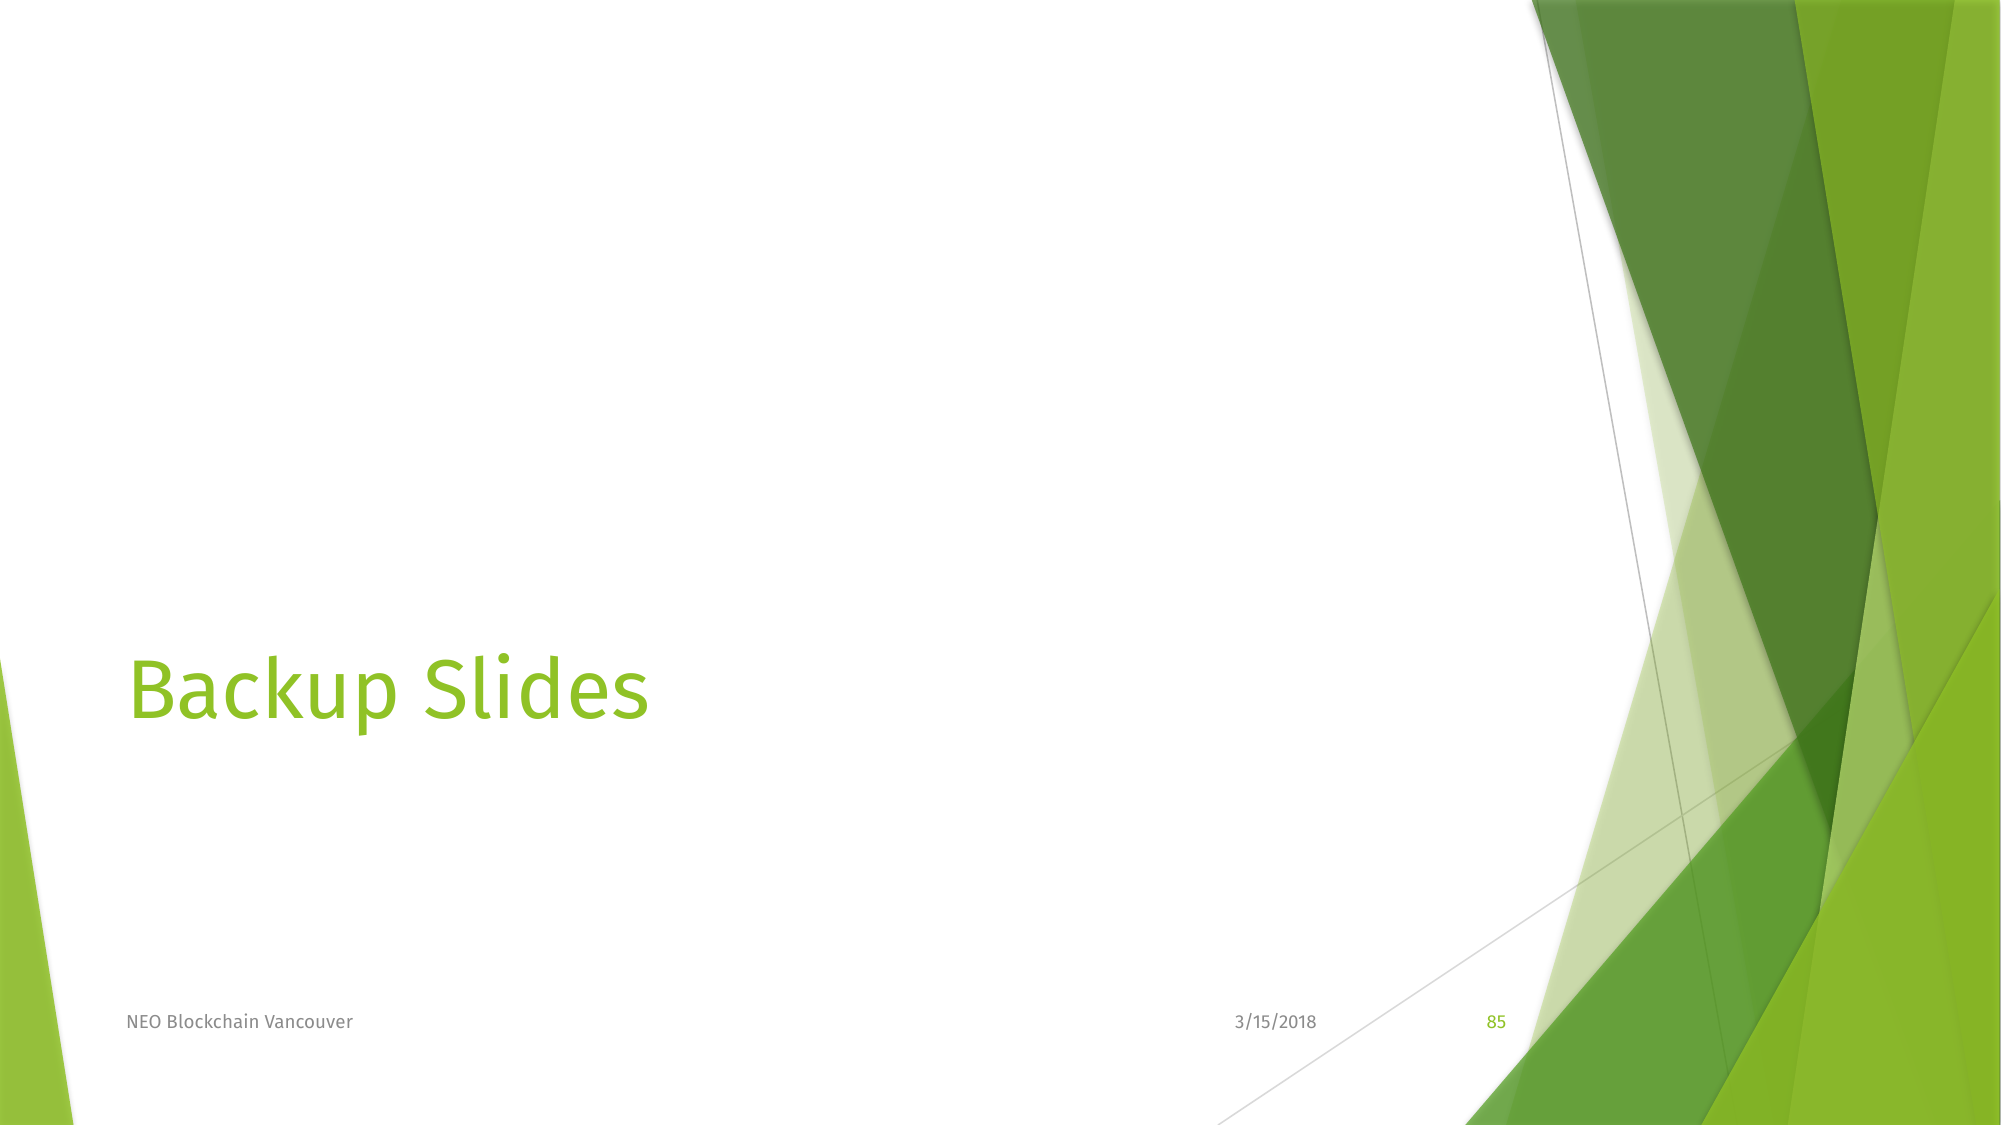

# Backup Slides

NEO Blockchain Vancouver
3/15/2018
85